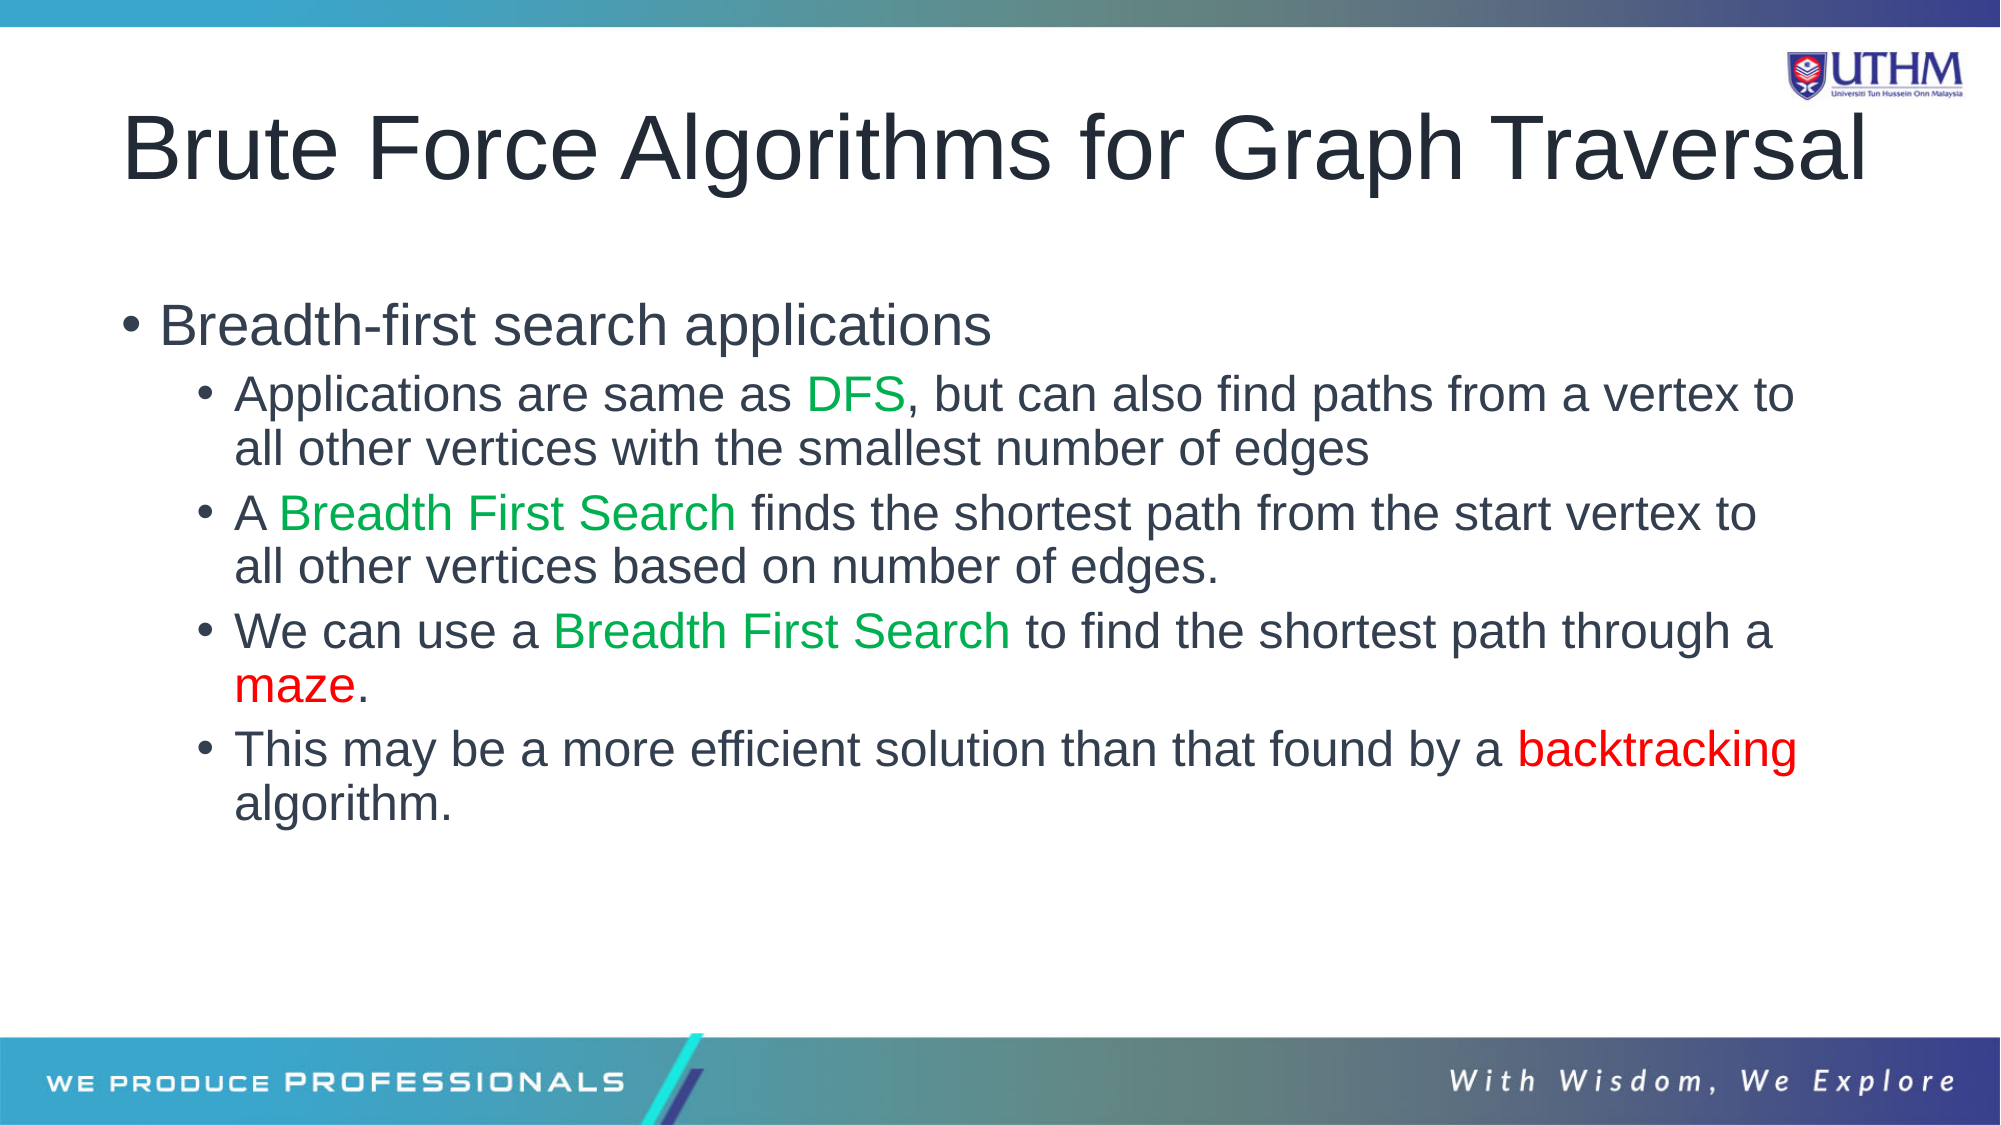

# Brute Force Algorithms for Graph Traversal
Breadth-first search applications
Applications are same as DFS, but can also find paths from a vertex to all other vertices with the smallest number of edges
A Breadth First Search finds the shortest path from the start vertex to all other vertices based on number of edges.
We can use a Breadth First Search to find the shortest path through a maze.
This may be a more efficient solution than that found by a backtracking algorithm.